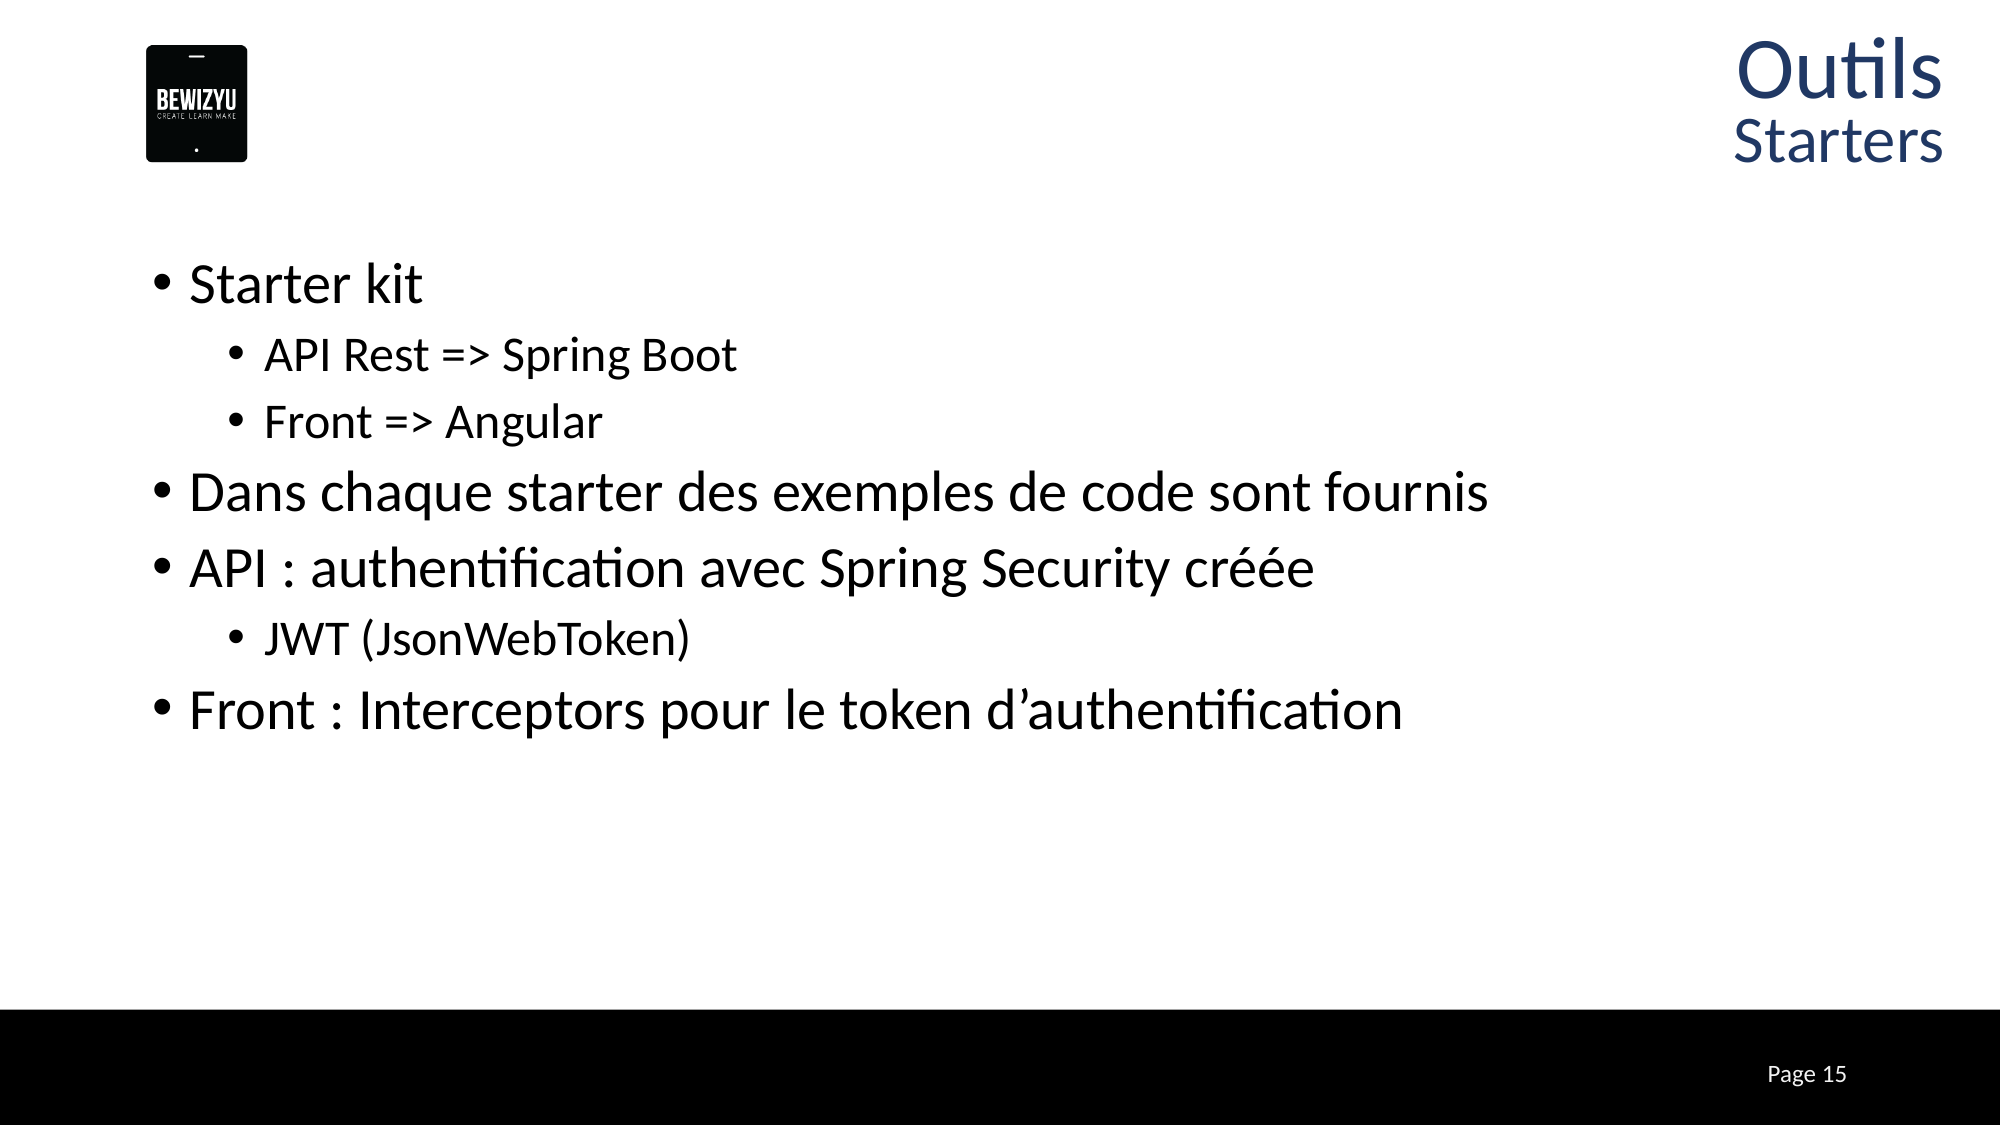

# Outils
Starters
Starter kit
API Rest => Spring Boot
Front => Angular
Dans chaque starter des exemples de code sont fournis
API : authentification avec Spring Security créée
JWT (JsonWebToken)
Front : Interceptors pour le token d’authentification
15